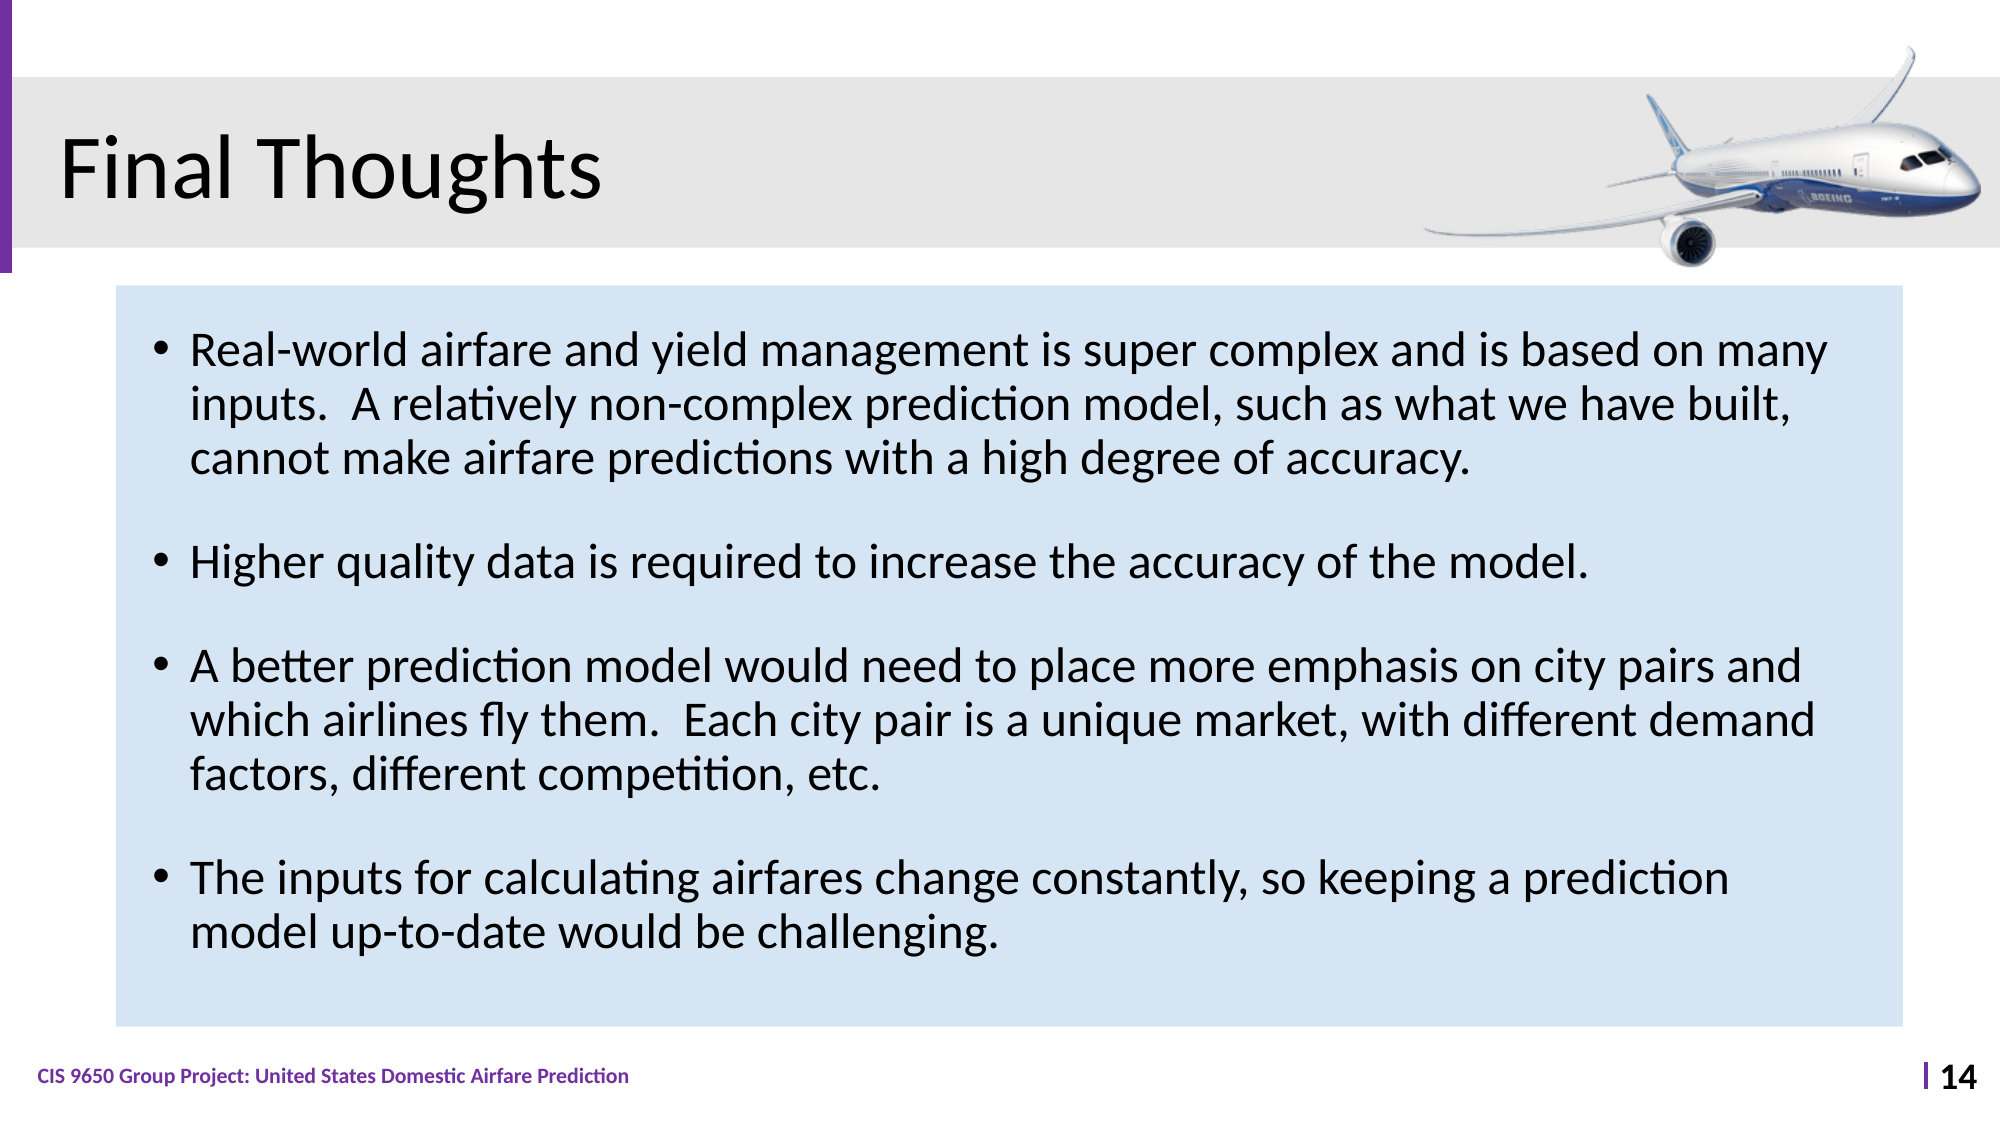

# Final Thoughts

Real-world airfare and yield management is super complex and is based on many inputs.  A relatively non-complex prediction model, such as what we have built, cannot make airfare predictions with a high degree of accuracy.
Higher quality data is required to increase the accuracy of the model.
A better prediction model would need to place more emphasis on city pairs and which airlines fly them.  Each city pair is a unique market, with different demand factors, different competition, etc.
The inputs for calculating airfares change constantly, so keeping a prediction model up-to-date would be challenging.